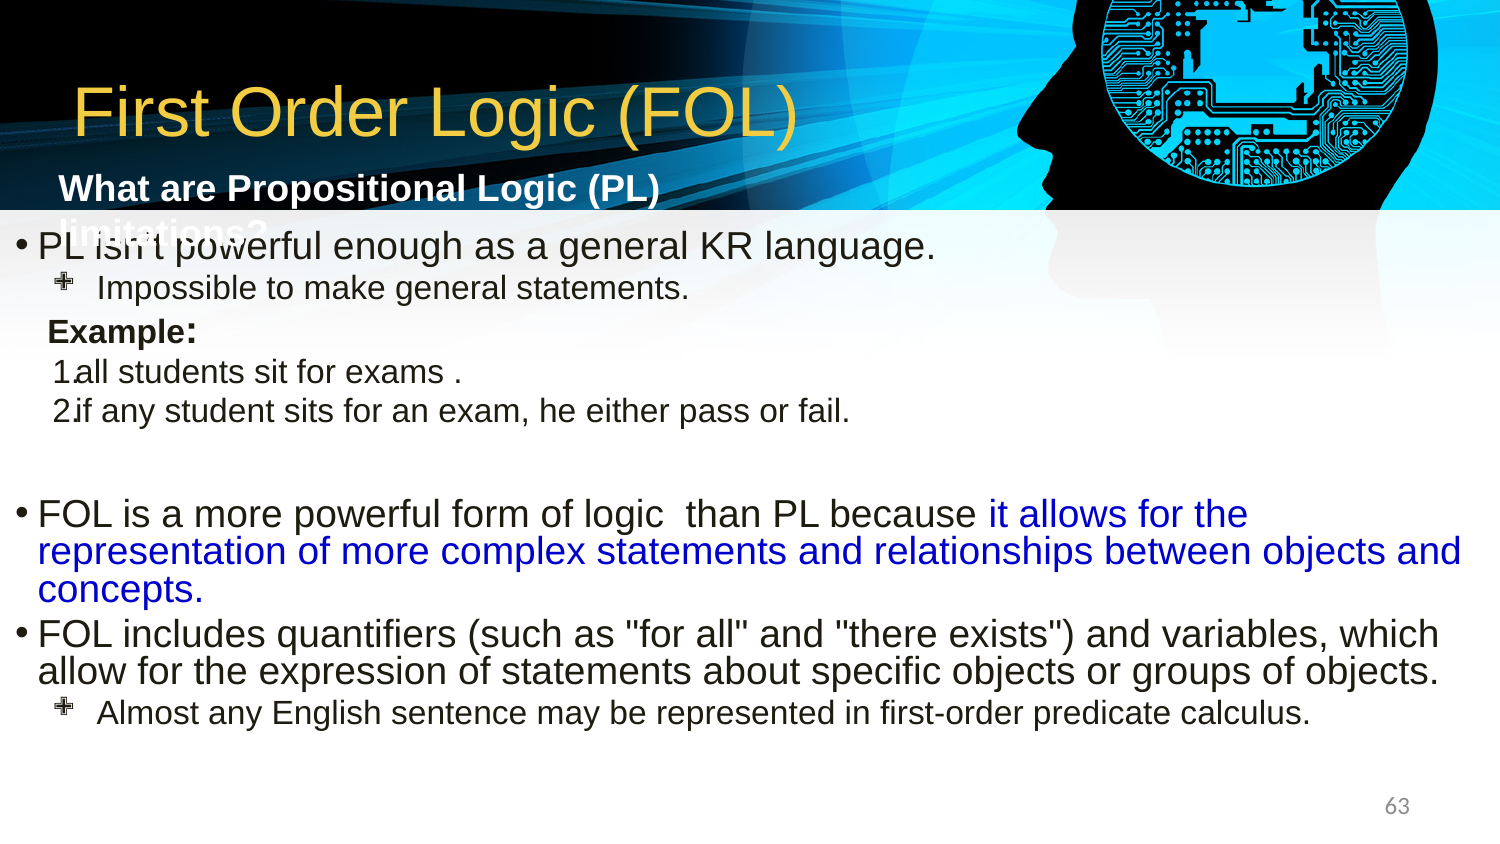

# First Order Logic (FOL)
What are Propositional Logic (PL) limitations?
PL isn’t powerful enough as a general KR language.
Impossible to make general statements.
   Example:
all students sit for exams .
if any student sits for an exam, he either pass or fail.

FOL is a more powerful form of logic  than PL because it allows for the representation of more complex statements and relationships between objects and concepts.
FOL includes quantifiers (such as "for all" and "there exists") and variables, which allow for the expression of statements about specific objects or groups of objects.
Almost any English sentence may be represented in first-order predicate calculus.

63